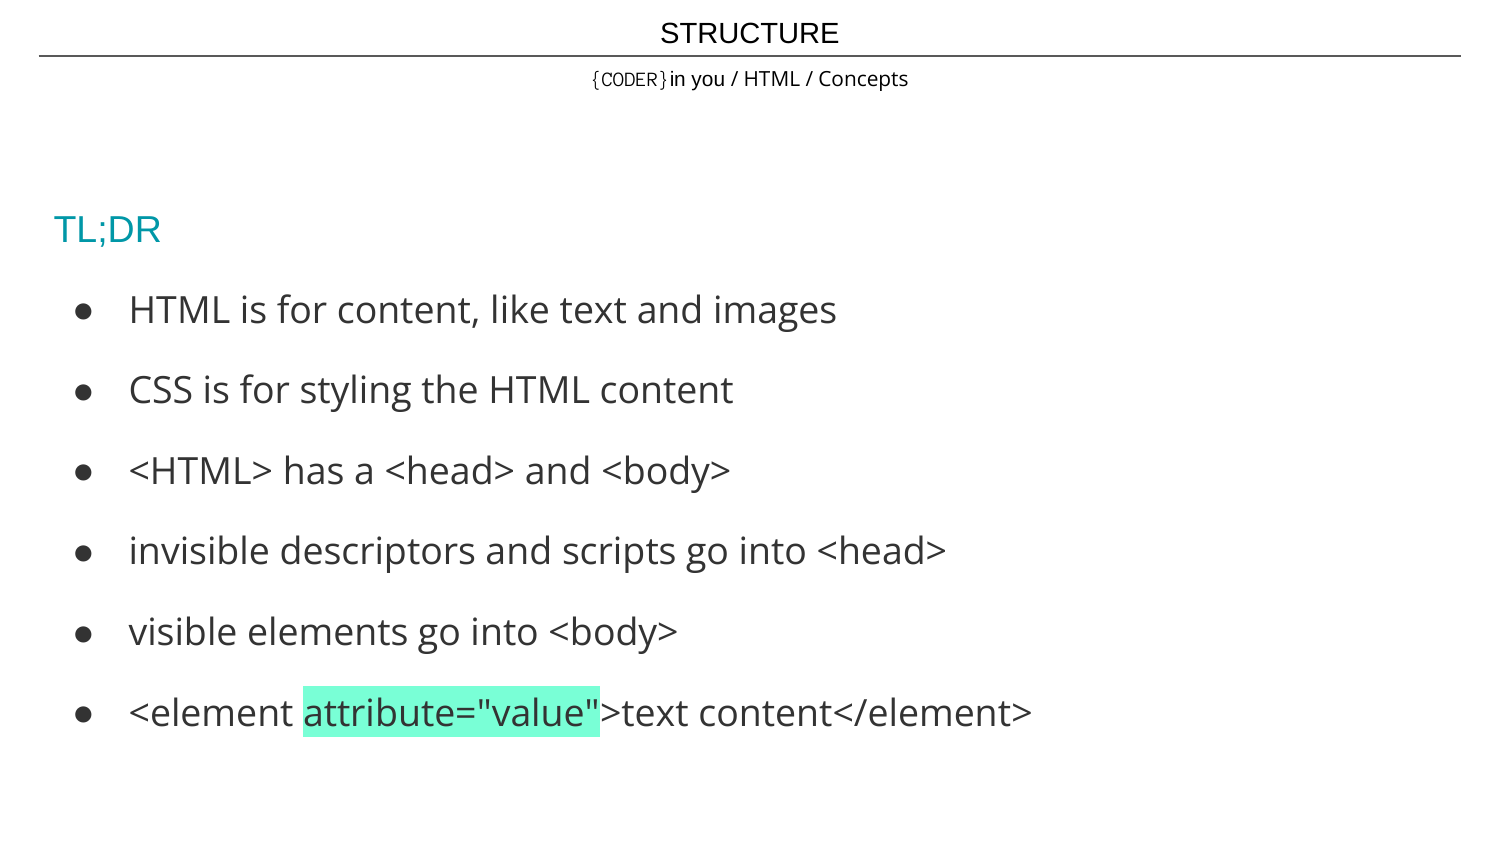

STRUCTURE
# {CODER}in you / HTML / Concepts
TL;DR
HTML is for content, like text and images
CSS is for styling the HTML content
<HTML> has a <head> and <body>
invisible descriptors and scripts go into <head>
visible elements go into <body>
<element attribute="value">text content</element>